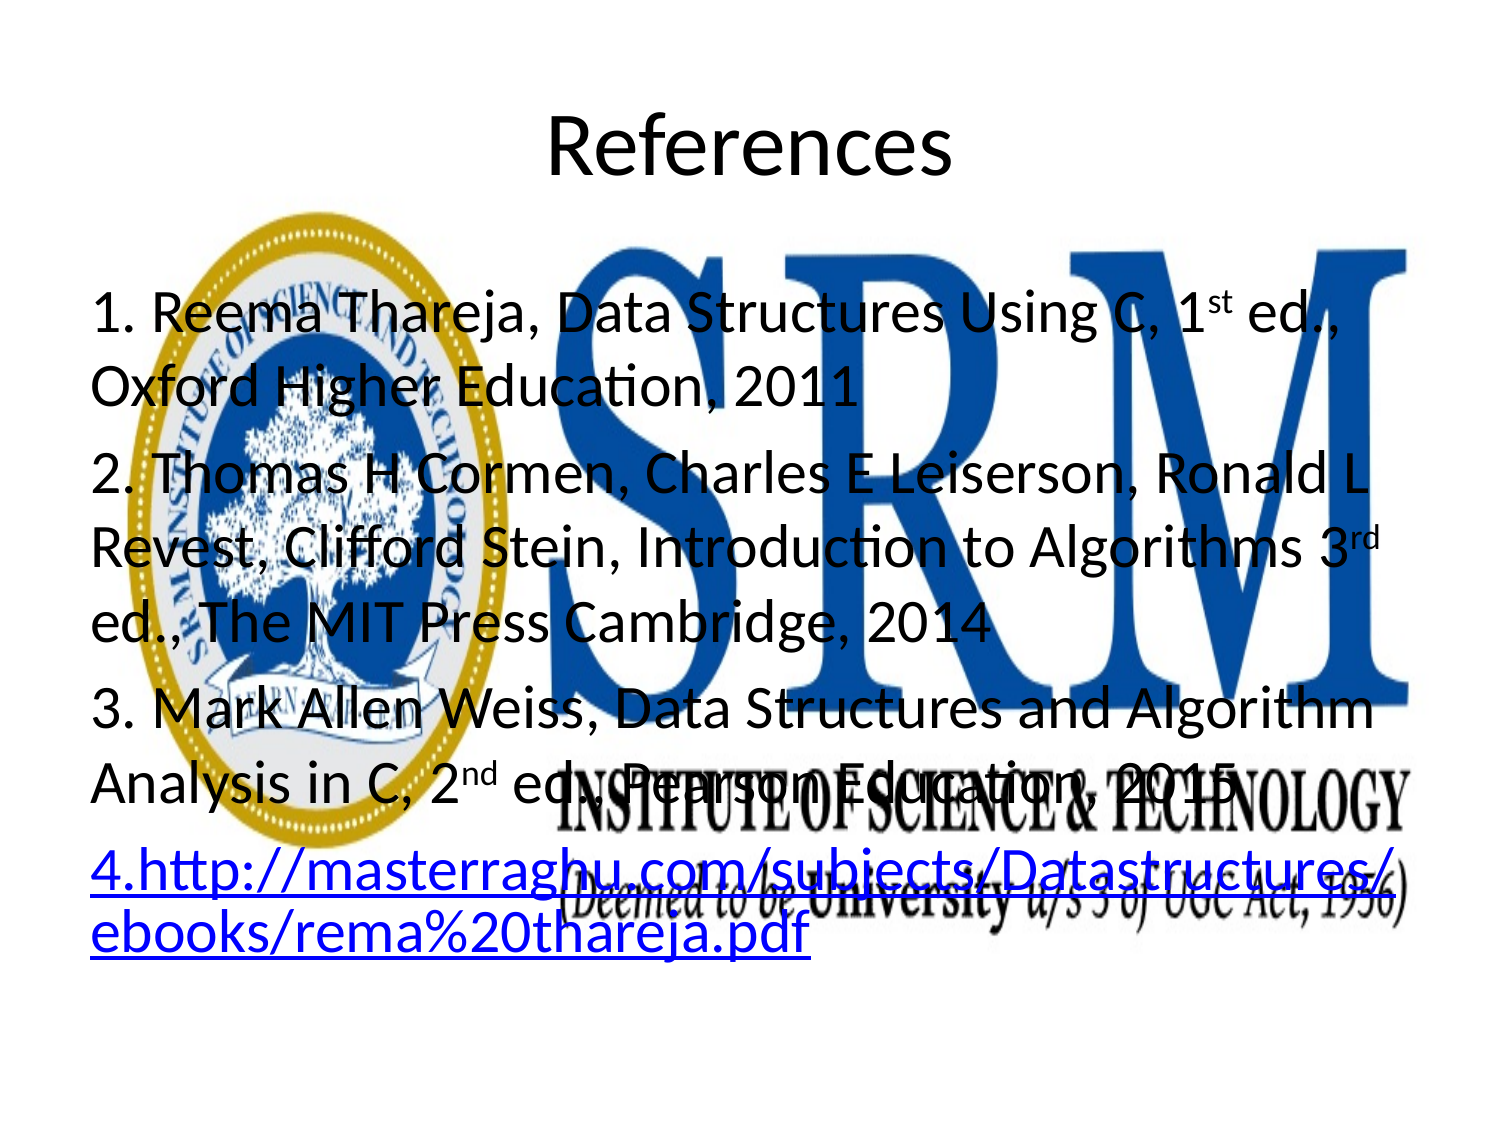

# References
1. Reema Thareja, Data Structures Using C, 1st ed., Oxford Higher Education, 2011
2. Thomas H Cormen, Charles E Leiserson, Ronald L Revest, Clifford Stein, Introduction to Algorithms 3rd ed., The MIT Press Cambridge, 2014
3. Mark Allen Weiss, Data Structures and Algorithm Analysis in C, 2nd ed., Pearson Education, 2015
4.http://masterraghu.com/subjects/Datastructures/ebooks/rema%20thareja.pdf